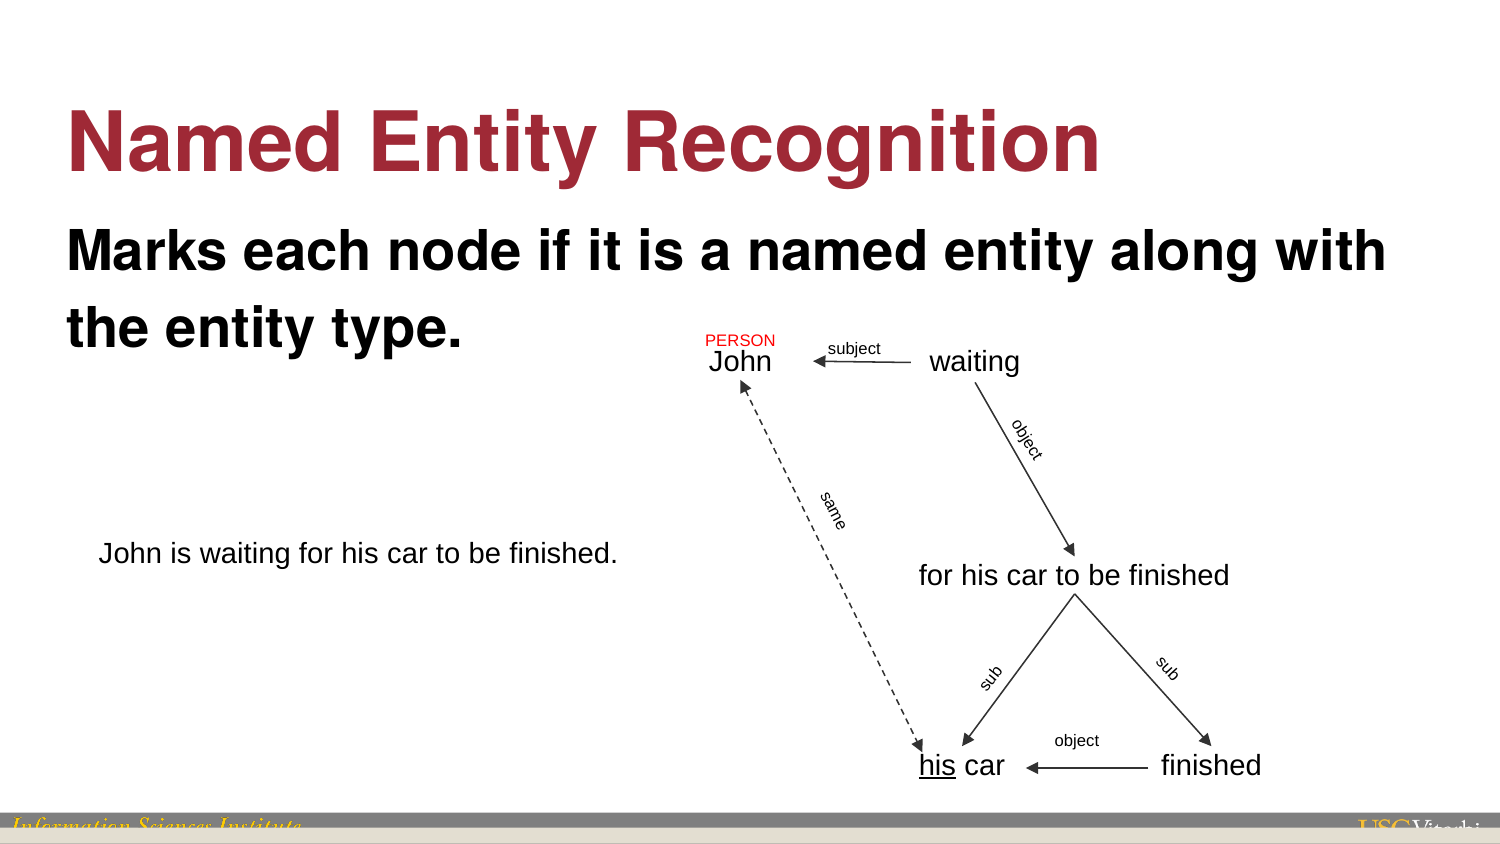

# Named Entity Recognition
Marks each node if it is a named entity along with the entity type.
PERSON
subject
John
waiting
object
same
John is waiting for his car to be finished.

for his car to be finished
sub
sub
object
his car
finished